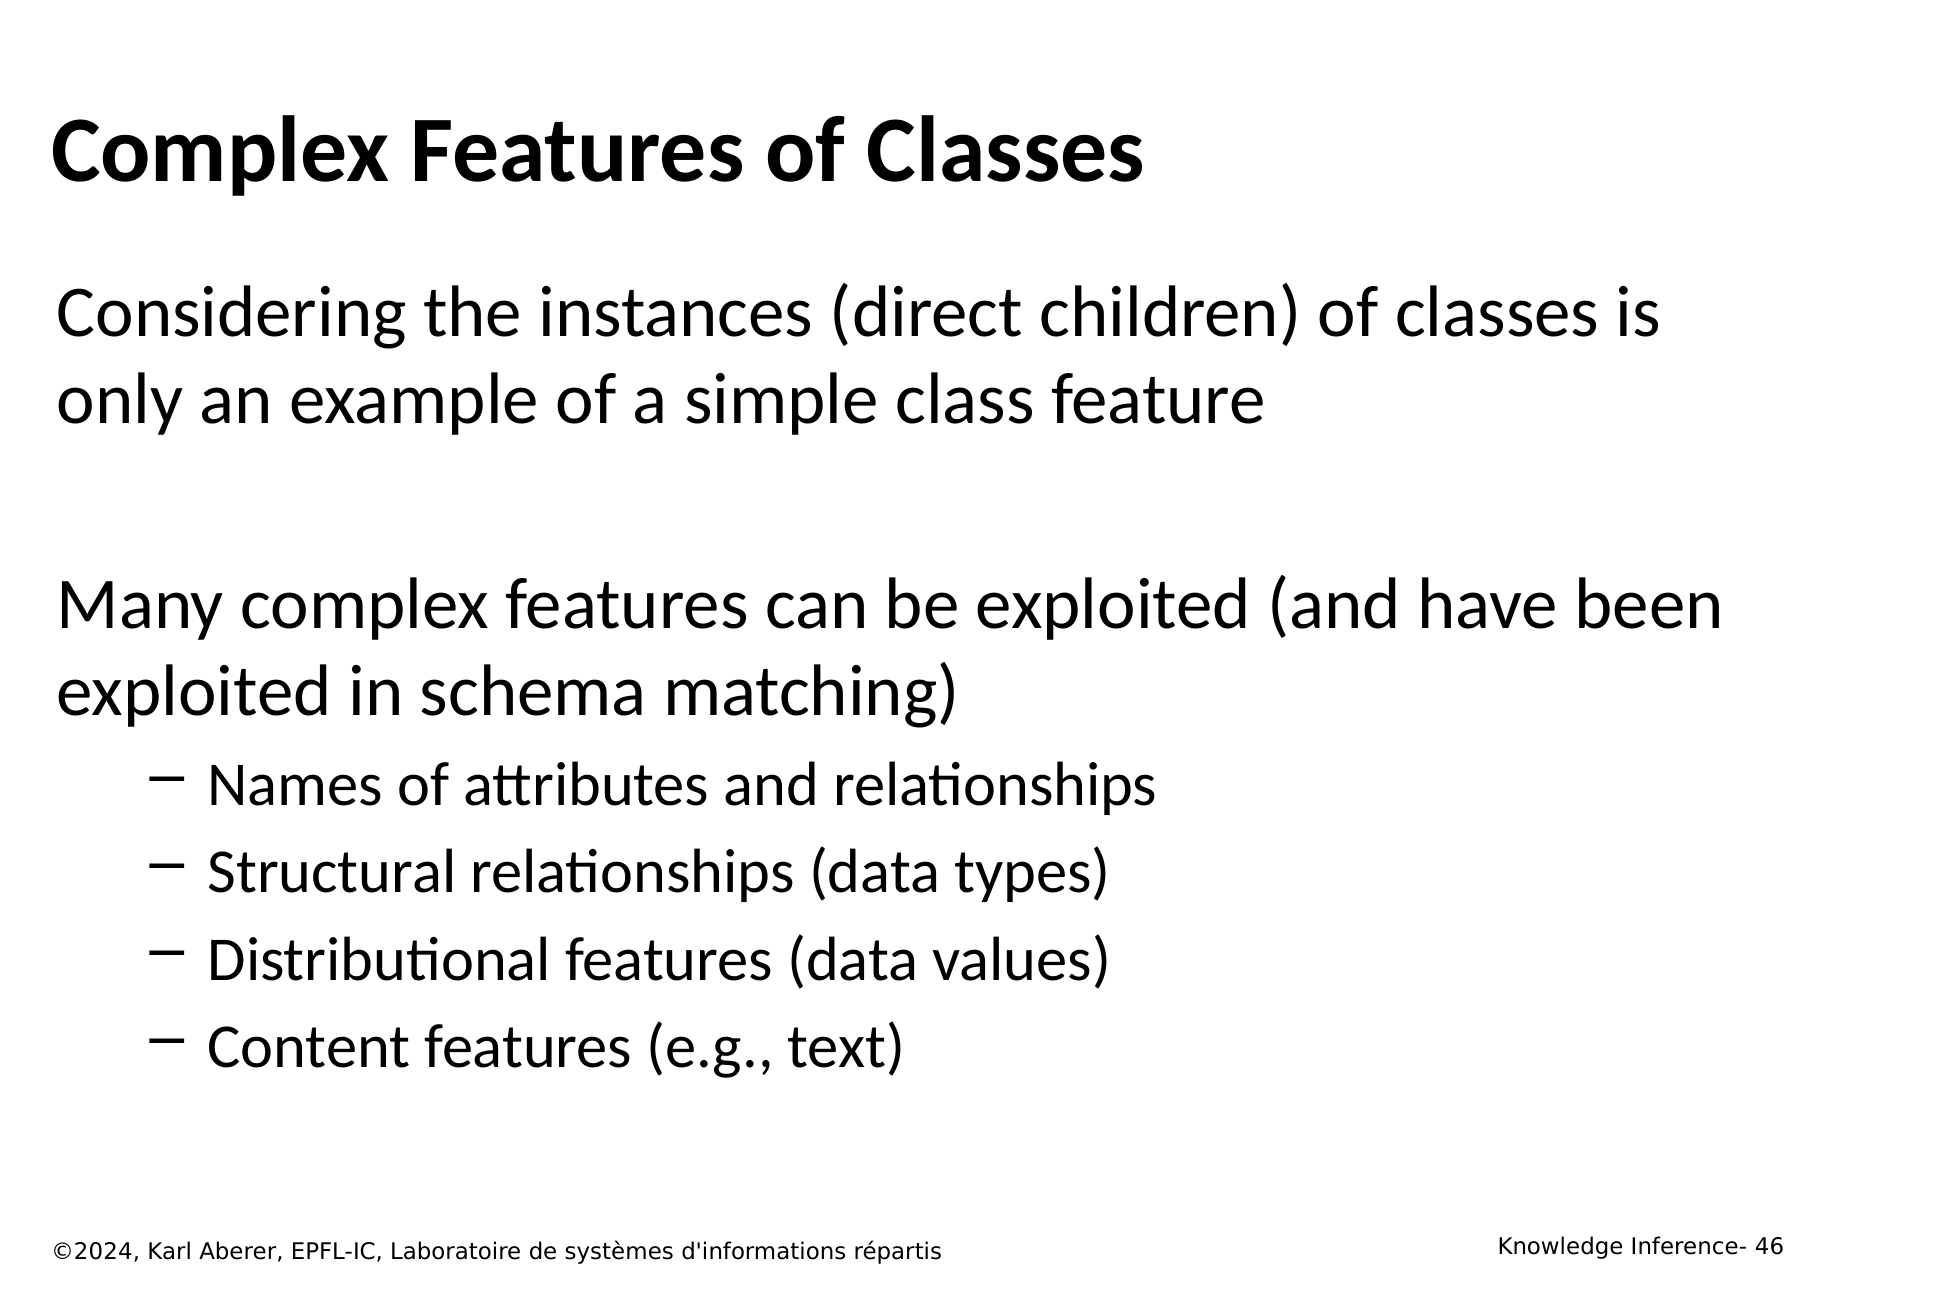

# Complex Features of Classes
Considering the instances (direct children) of classes is only an example of a simple class feature

Many complex features can be exploited (and have been exploited in schema matching)
Names of attributes and relationships
Structural relationships (data types)
Distributional features (data values)
Content features (e.g., text)
©2024, Karl Aberer, EPFL-IC, Laboratoire de systèmes d'informations répartis